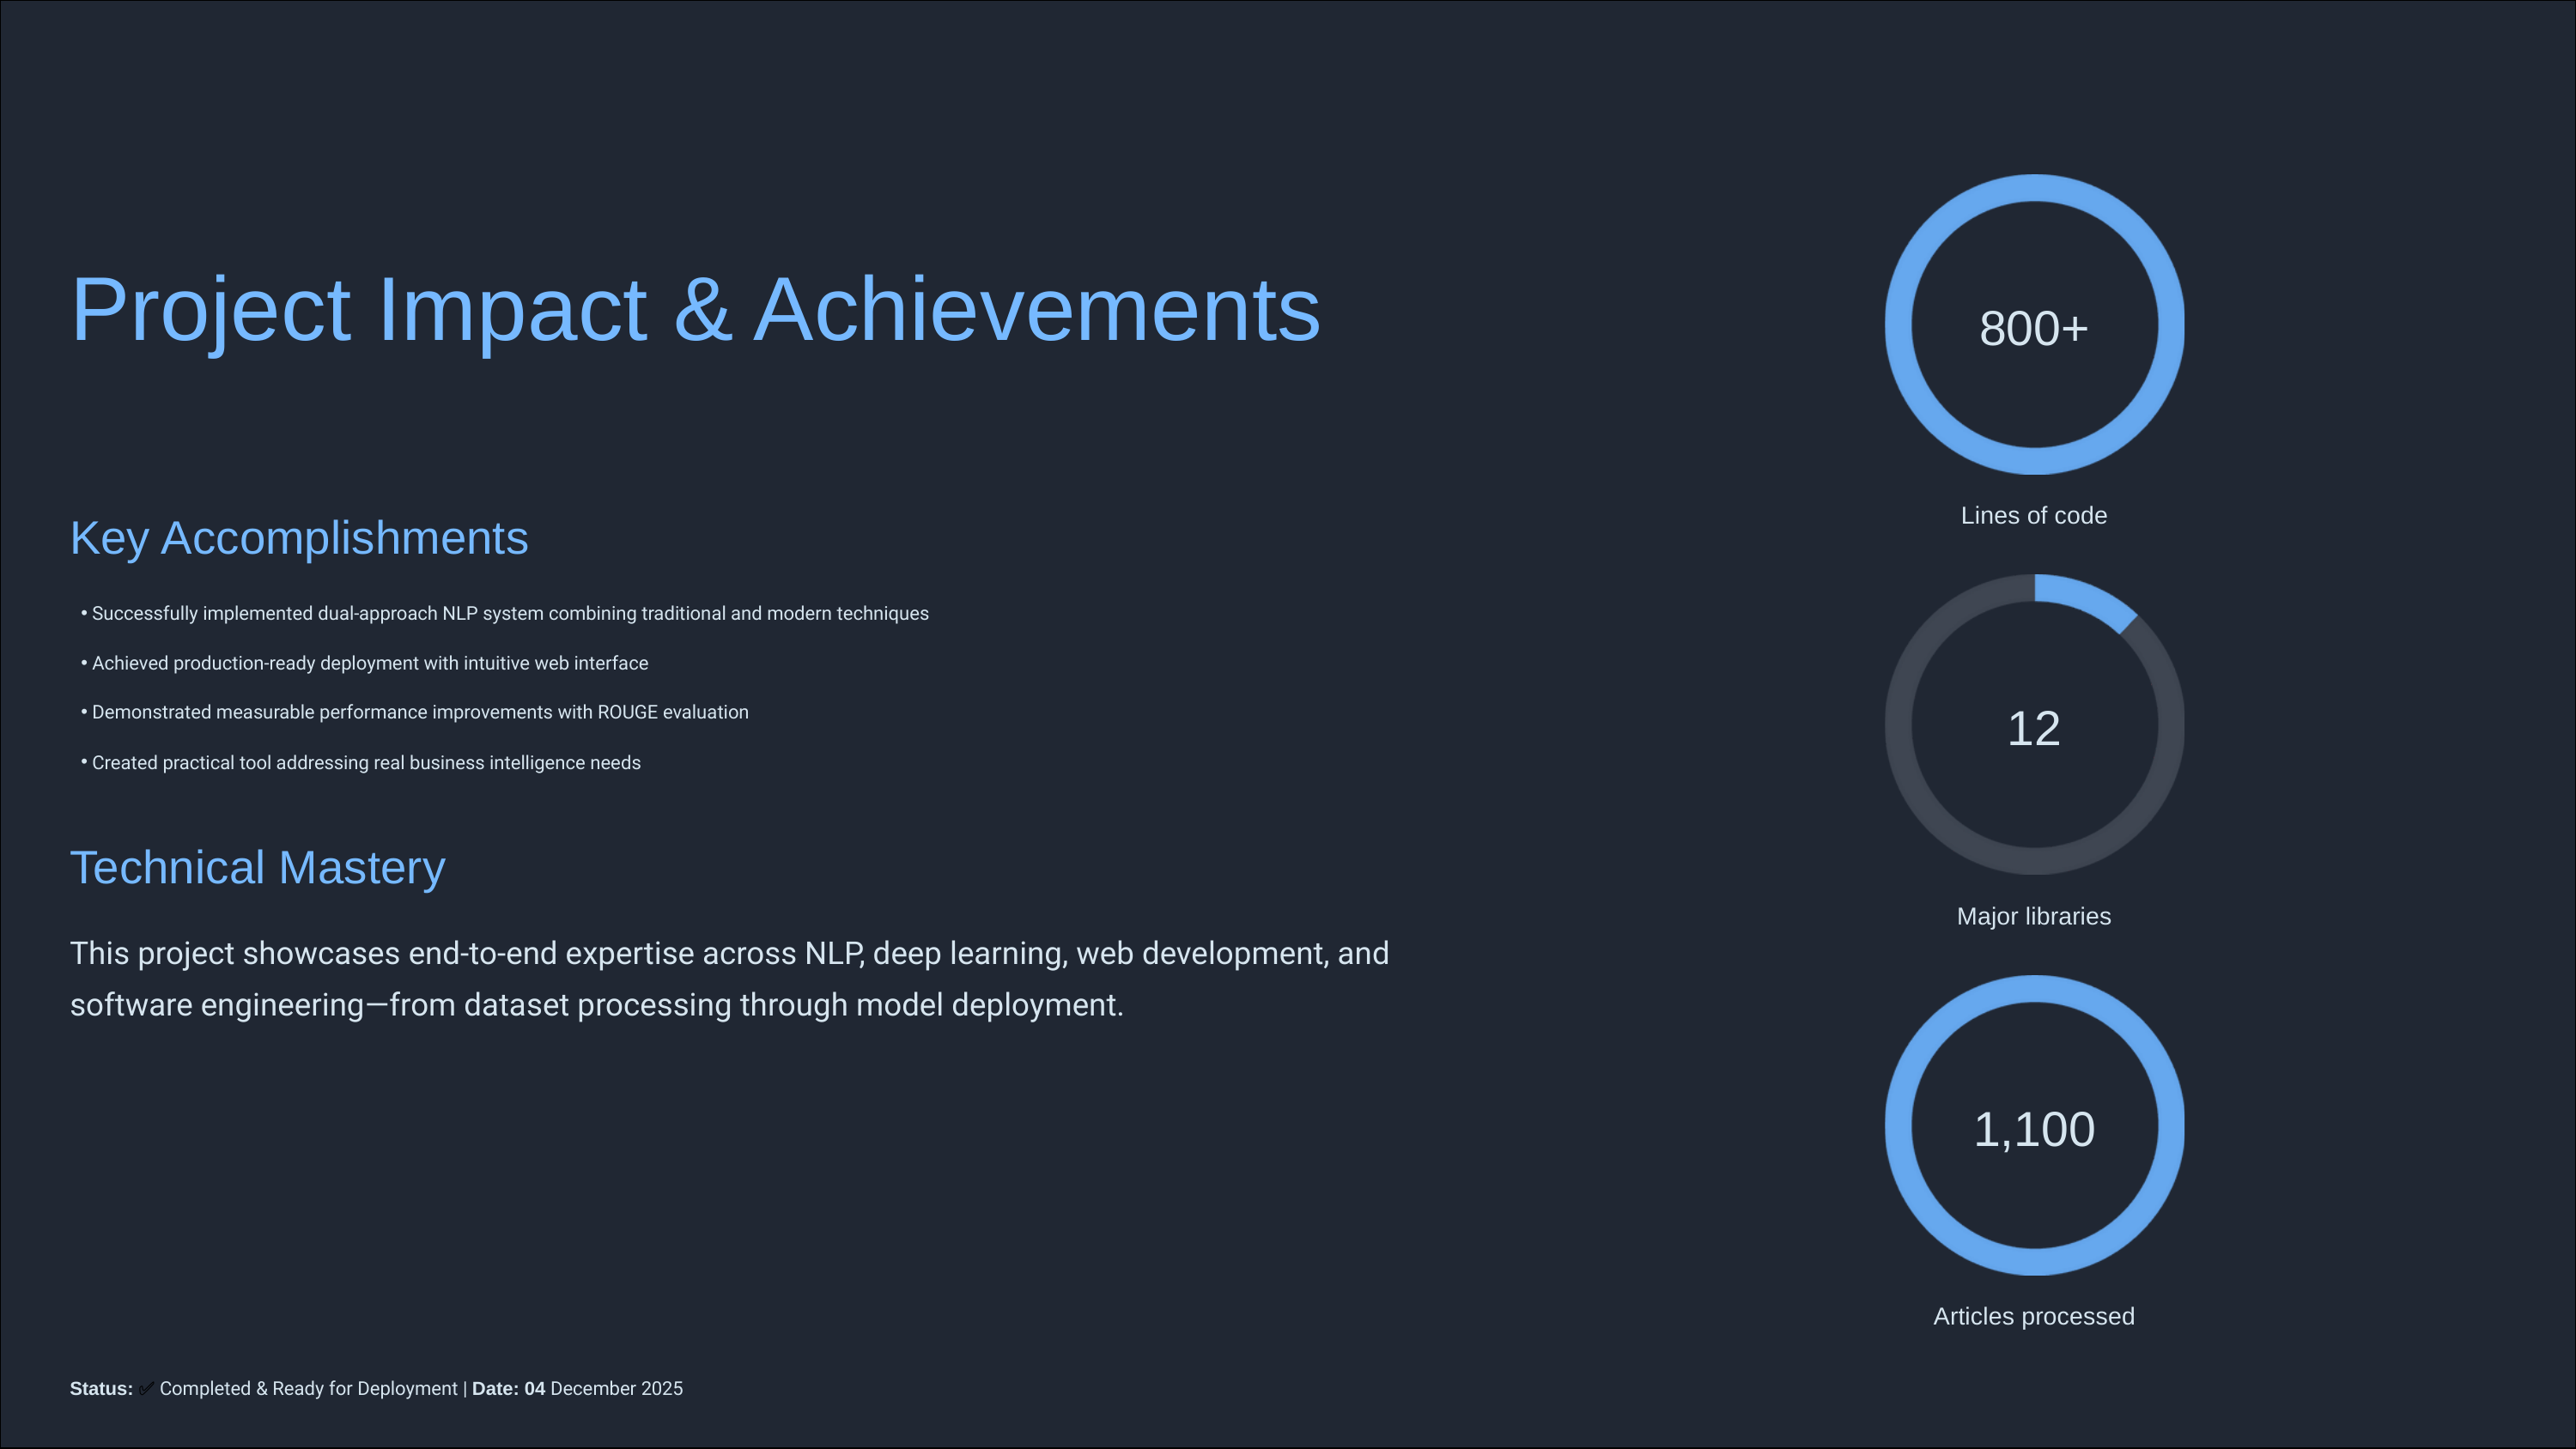

Project Impact & Achievements
800+
Lines of code
Key Accomplishments

Successfully implemented dual-approach NLP system combining traditional and modern techniques
Achieved production-ready deployment with intuitive web interface
Demonstrated measurable performance improvements with ROUGE evaluation
12
Created practical tool addressing real business intelligence needs
Technical Mastery
Major libraries
This project showcases end-to-end expertise across NLP, deep learning, web development, and software engineering—from dataset processing through model deployment.

1,100
Articles processed
Status: ✅ Completed & Ready for Deployment | Date: 04 December 2025